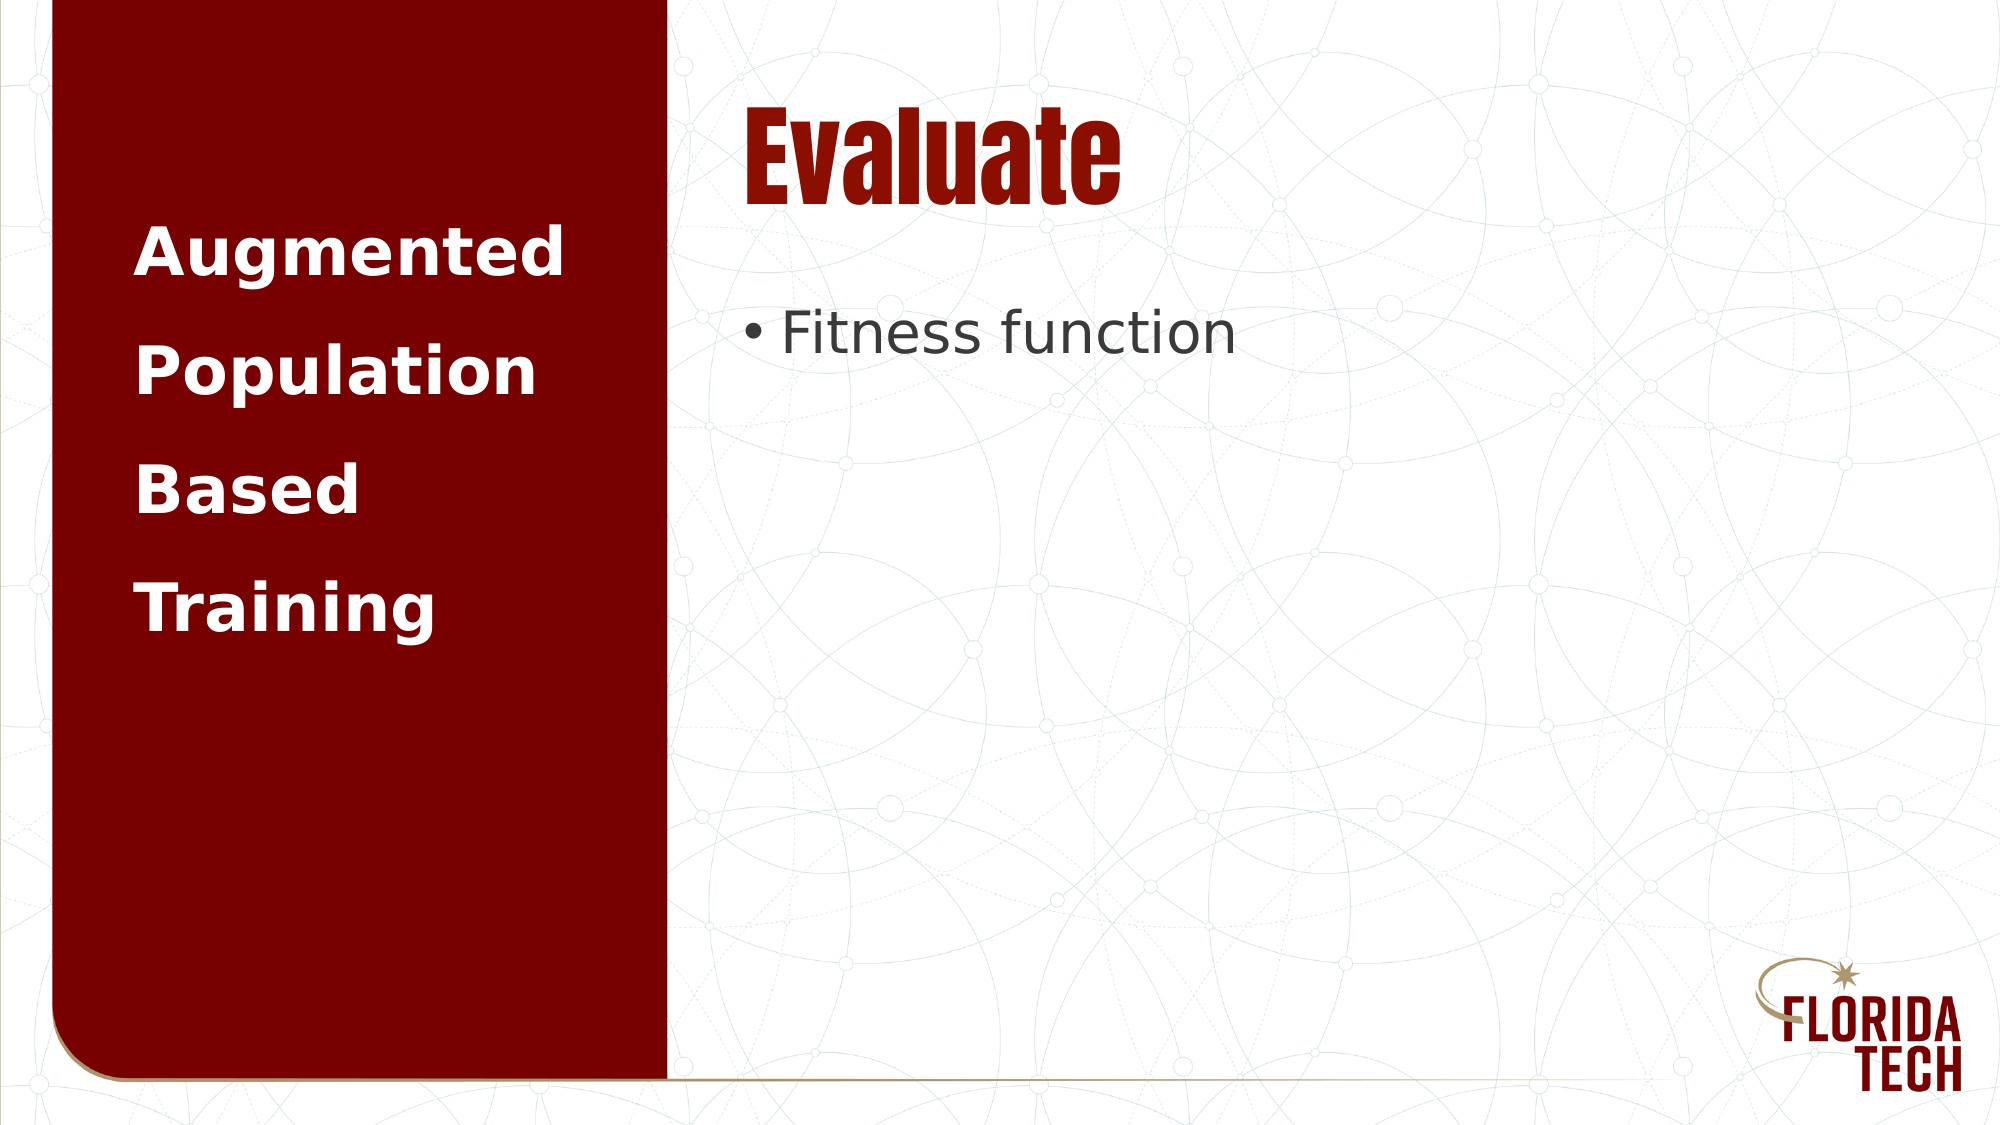

# Evaluate
Augmented
Population
Based
Training
Fitness function